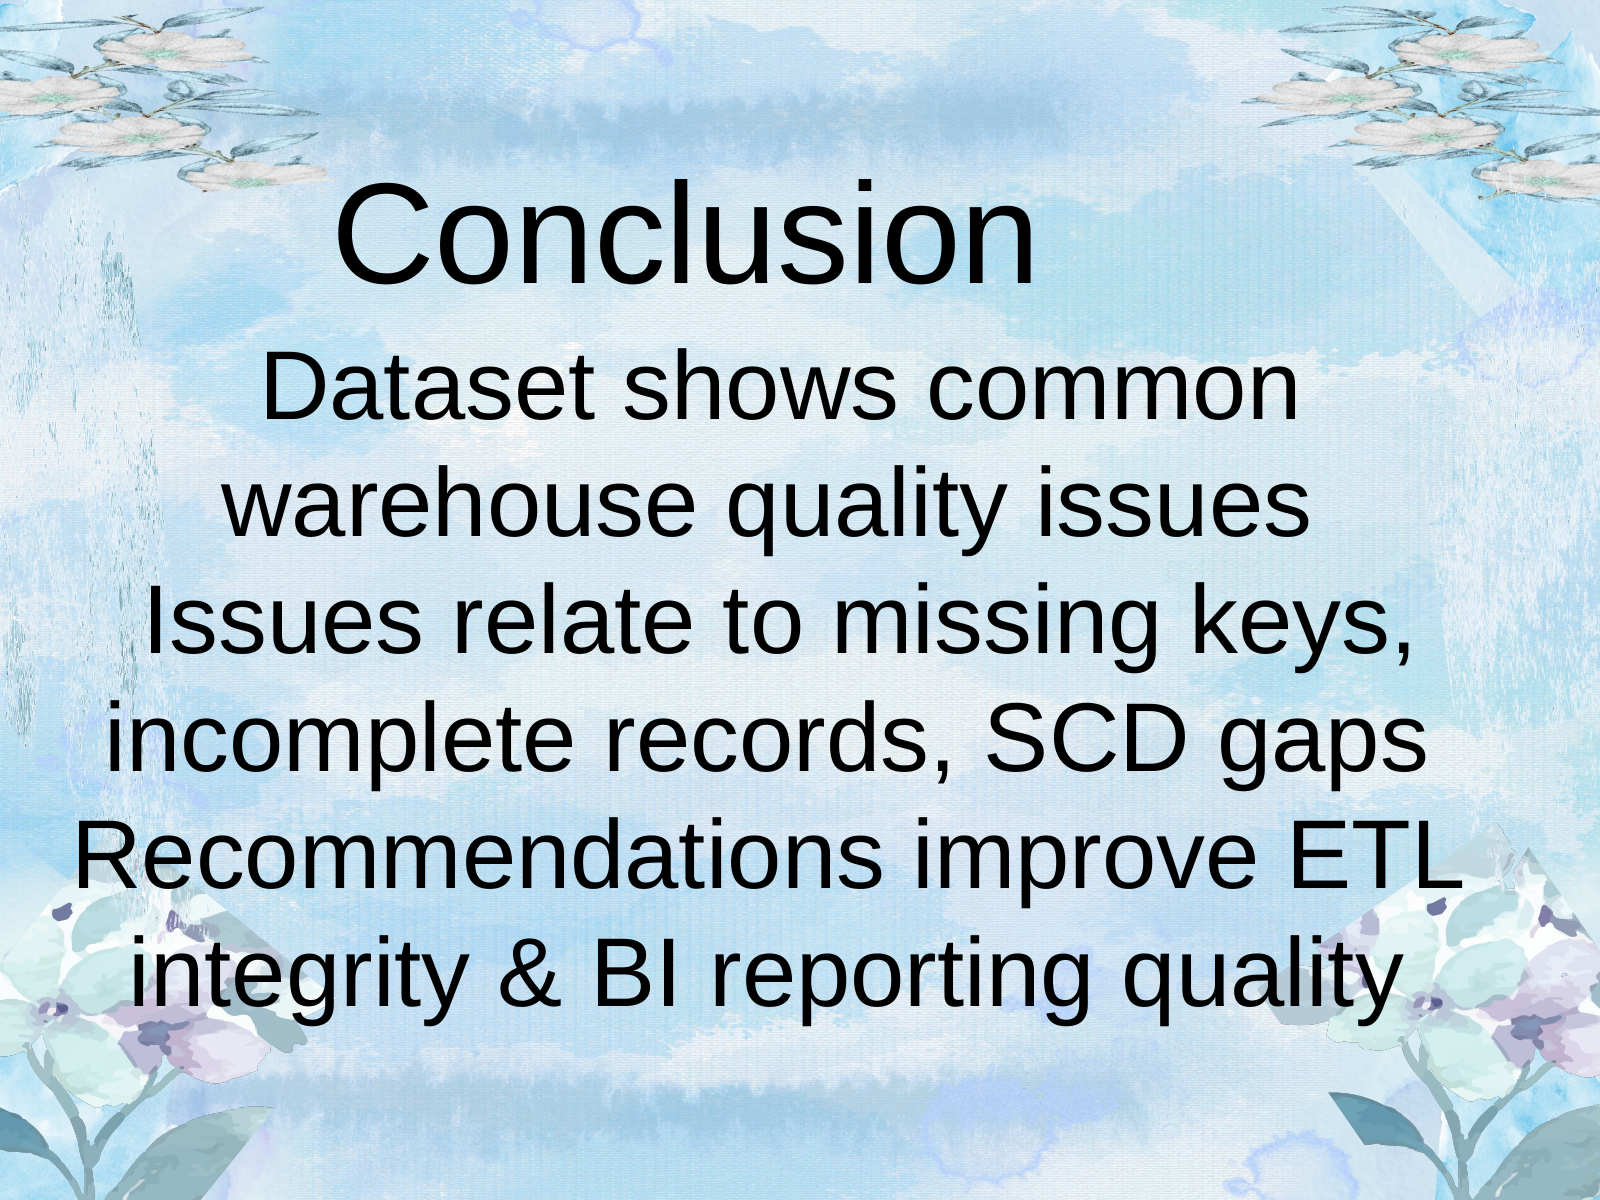

Conclusion

 Dataset shows common warehouse quality issues
 Issues relate to missing keys, incomplete records, SCD gaps Recommendations improve ETL integrity & BI reporting quality